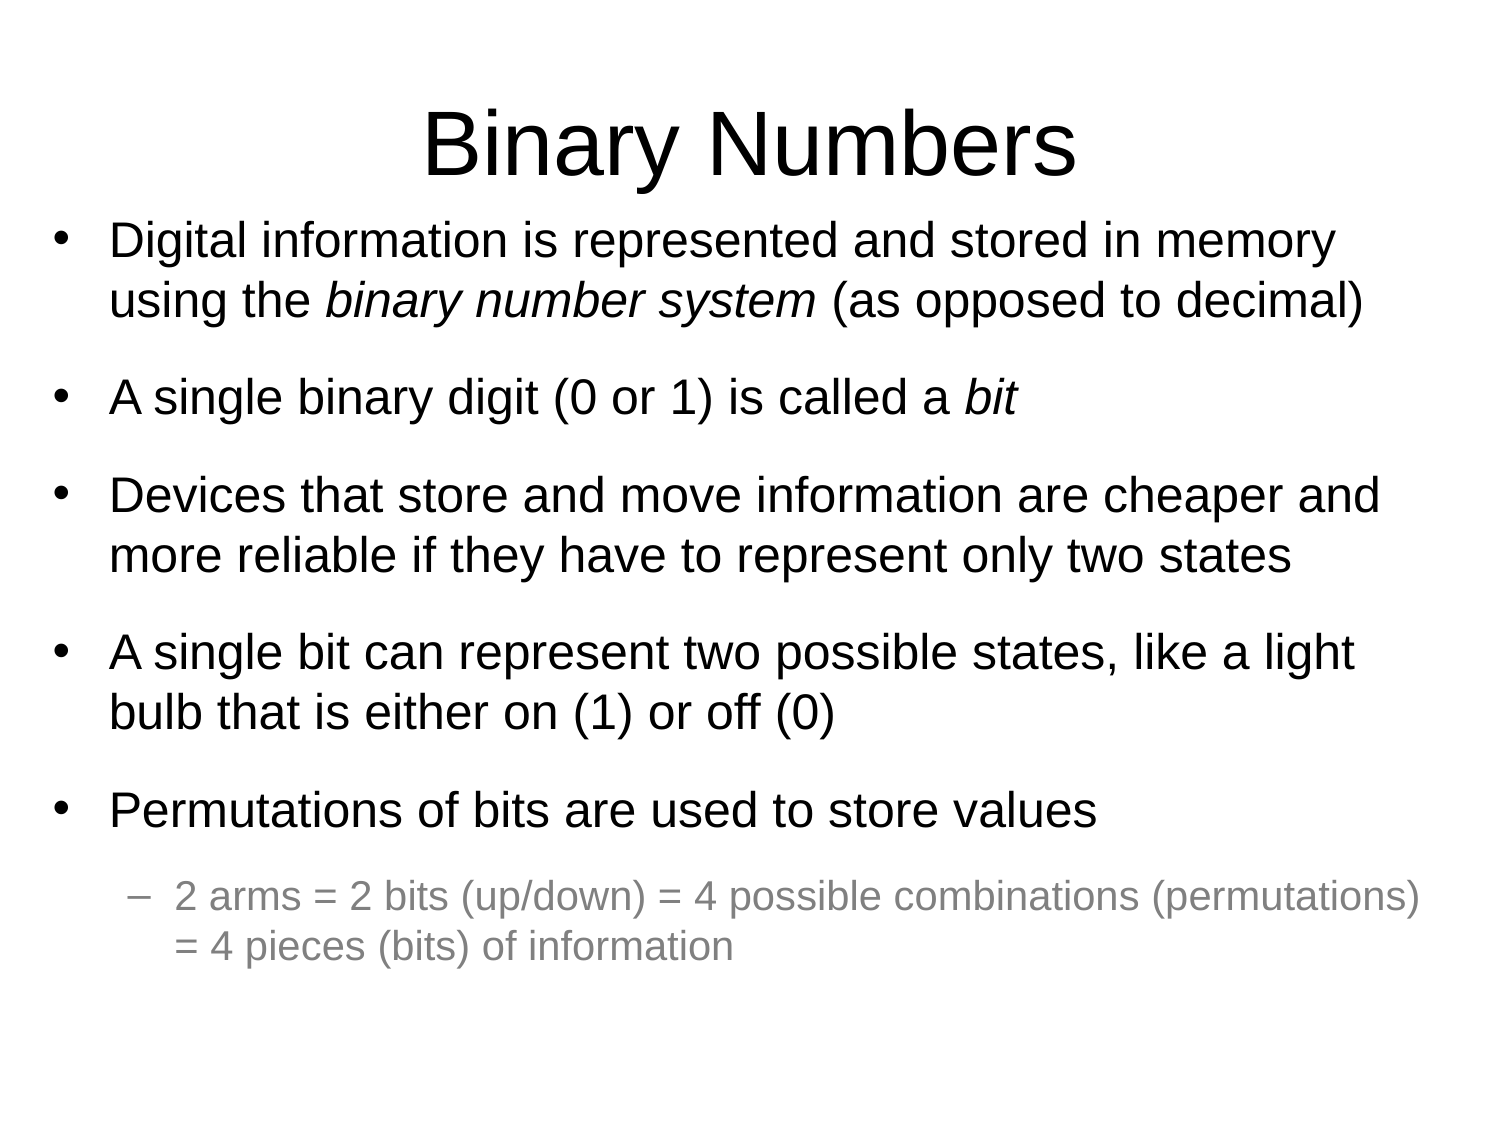

# Binary Numbers
Digital information is represented and stored in memory using the binary number system (as opposed to decimal)
A single binary digit (0 or 1) is called a bit
Devices that store and move information are cheaper and more reliable if they have to represent only two states
A single bit can represent two possible states, like a light bulb that is either on (1) or off (0)
Permutations of bits are used to store values
2 arms = 2 bits (up/down) = 4 possible combinations (permutations) = 4 pieces (bits) of information